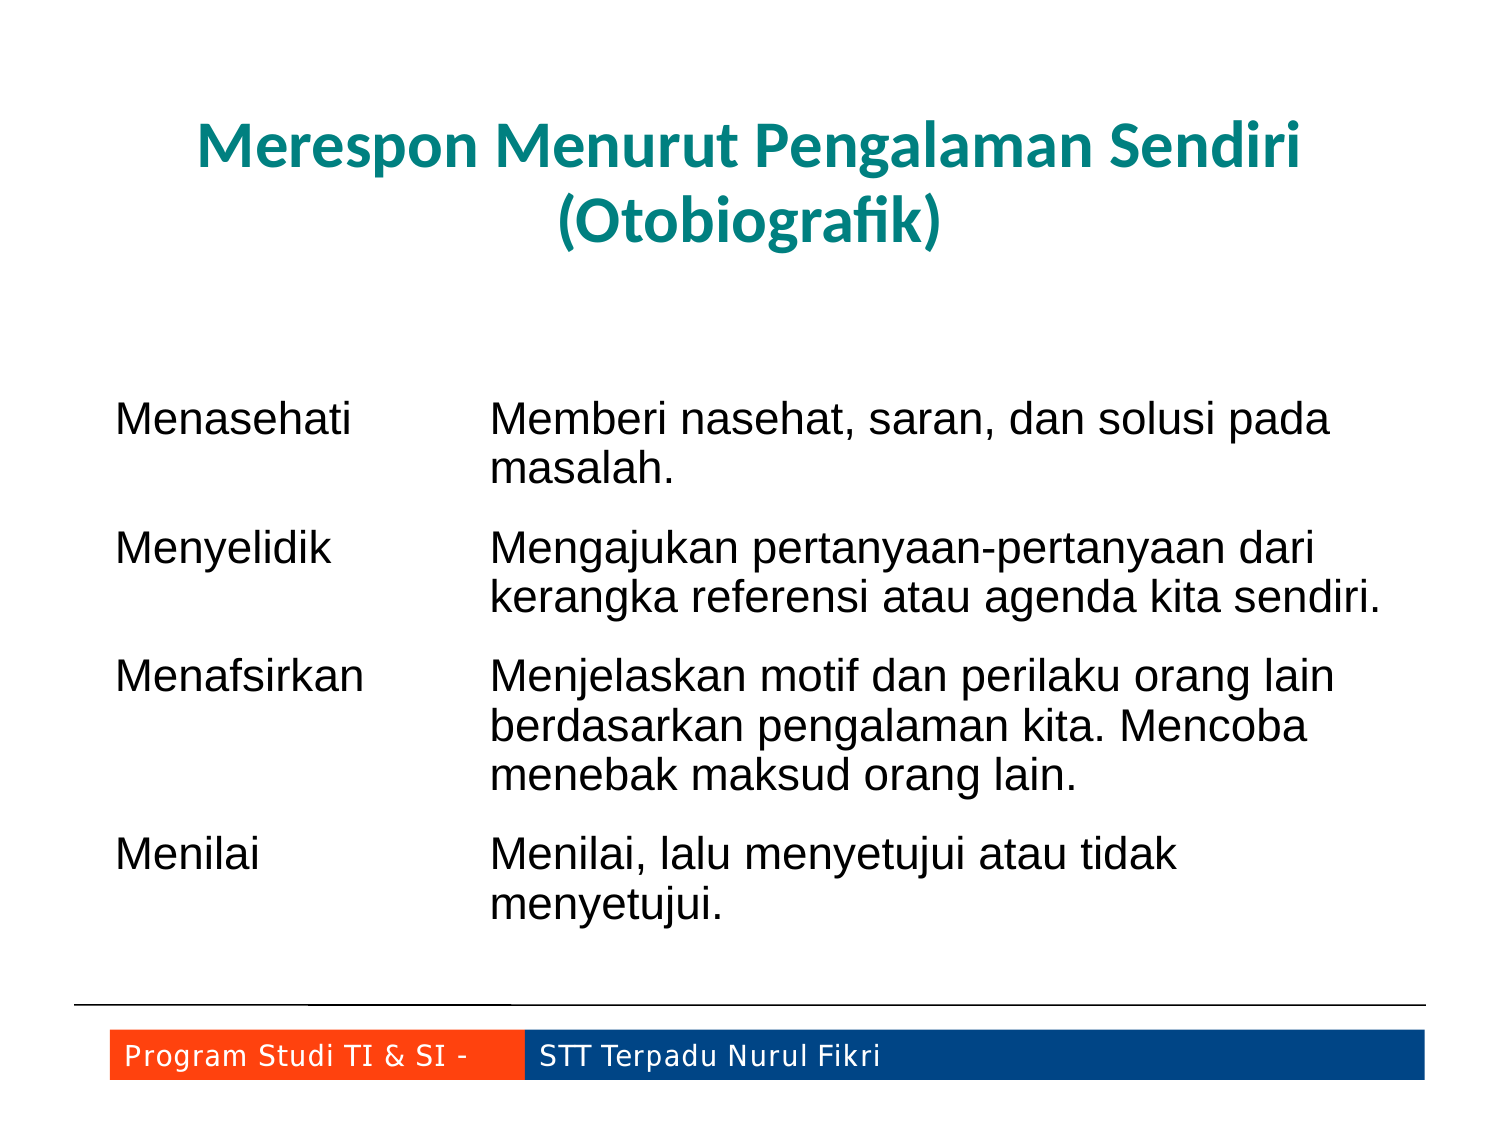

# Merespon Menurut Pengalaman Sendiri (Otobiografik)
Menasehati	Memberi nasehat, saran, dan solusi pada masalah.
Menyelidik	Mengajukan pertanyaan-pertanyaan dari kerangka referensi atau agenda kita sendiri.
Menafsirkan	Menjelaskan motif dan perilaku orang lain berdasarkan pengalaman kita. Mencoba menebak maksud orang lain.
Menilai	Menilai, lalu menyetujui atau tidak menyetujui.